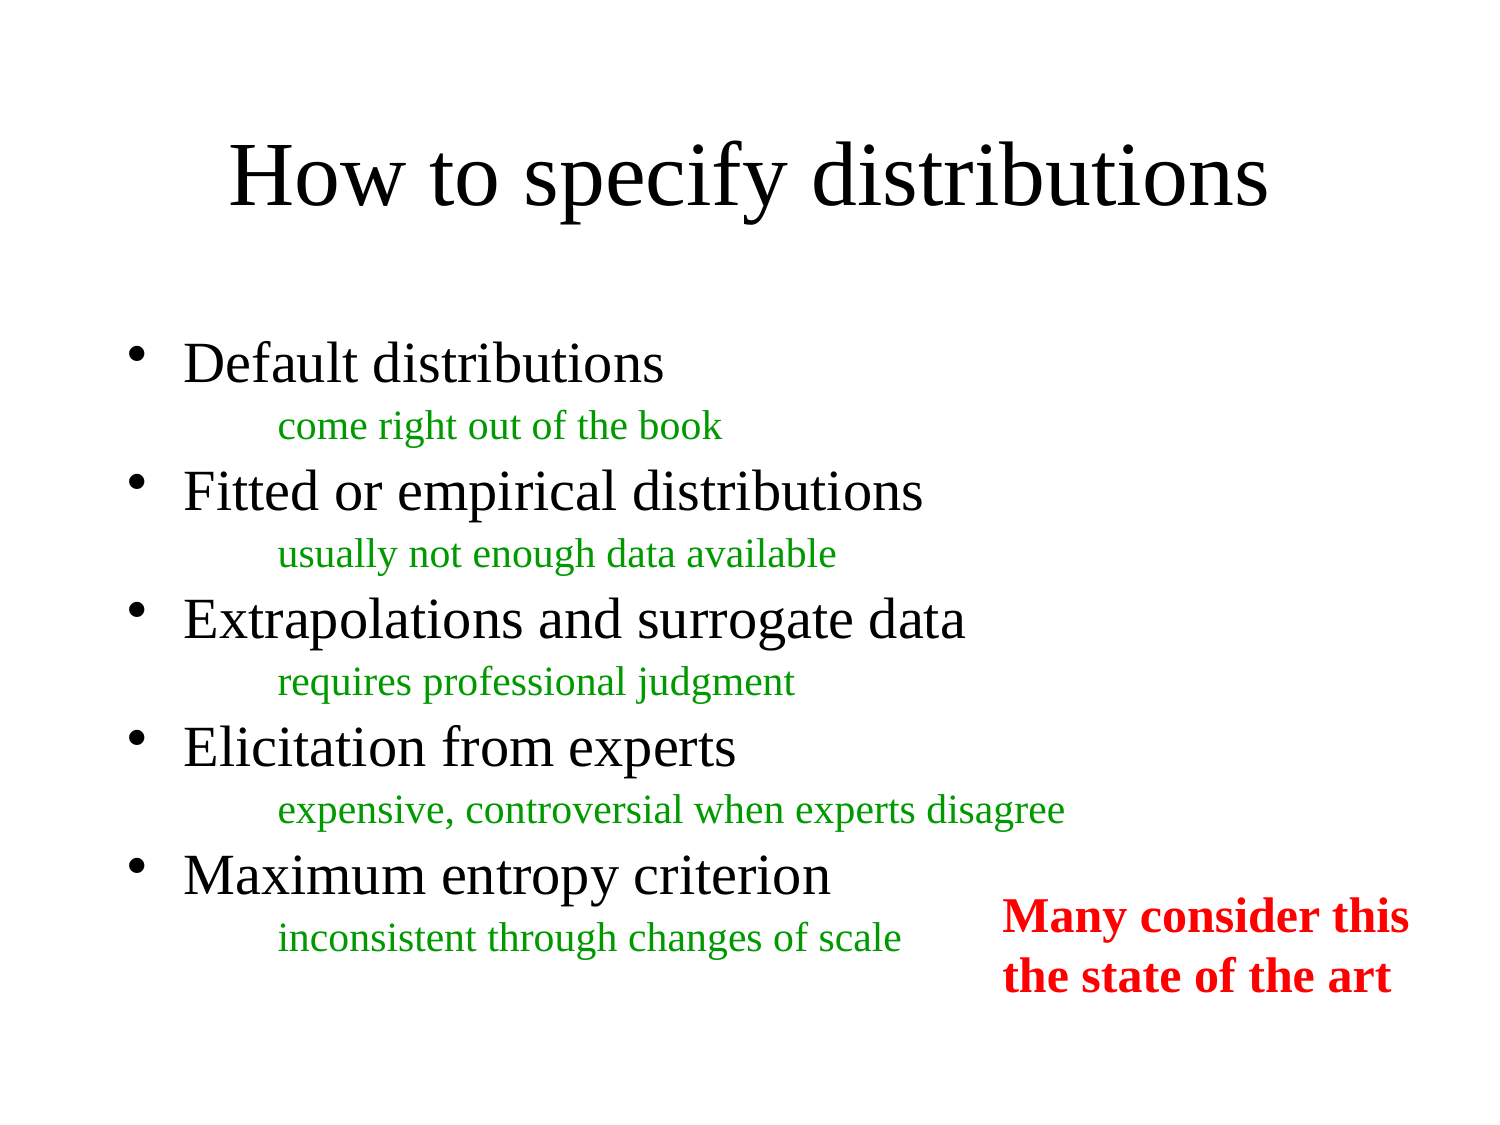

# How to specify distributions
Default distributions
come right out of the book
Fitted or empirical distributions
usually not enough data available
Extrapolations and surrogate data
requires professional judgment
Elicitation from experts
expensive, controversial when experts disagree
Maximum entropy criterion
inconsistent through changes of scale

Many consider this the state of the art